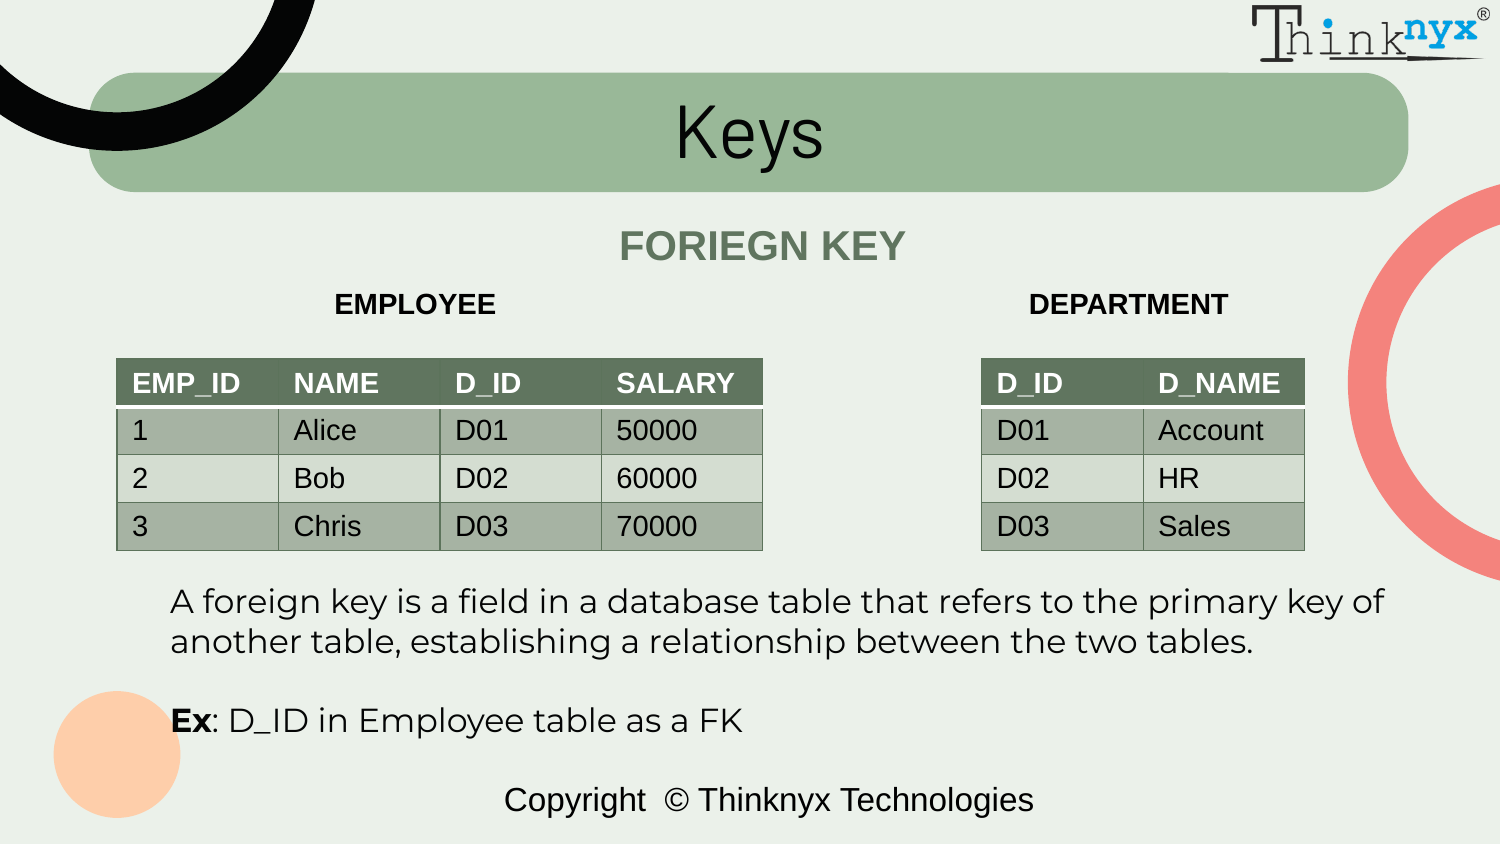

# Keys
FORIEGN KEY
EMPLOYEE
DEPARTMENT
| EMP\_ID | NAME | D\_ID | SALARY |
| --- | --- | --- | --- |
| 1 | Alice | D01 | 50000 |
| 2 | Bob | D02 | 60000 |
| 3 | Chris | D03 | 70000 |
| D\_ID | D\_NAME |
| --- | --- |
| D01 | Account |
| D02 | HR |
| D03 | Sales |
A foreign key is a field in a database table that refers to the primary key of another table, establishing a relationship between the two tables.

Ex: D_ID in Employee table as a FK